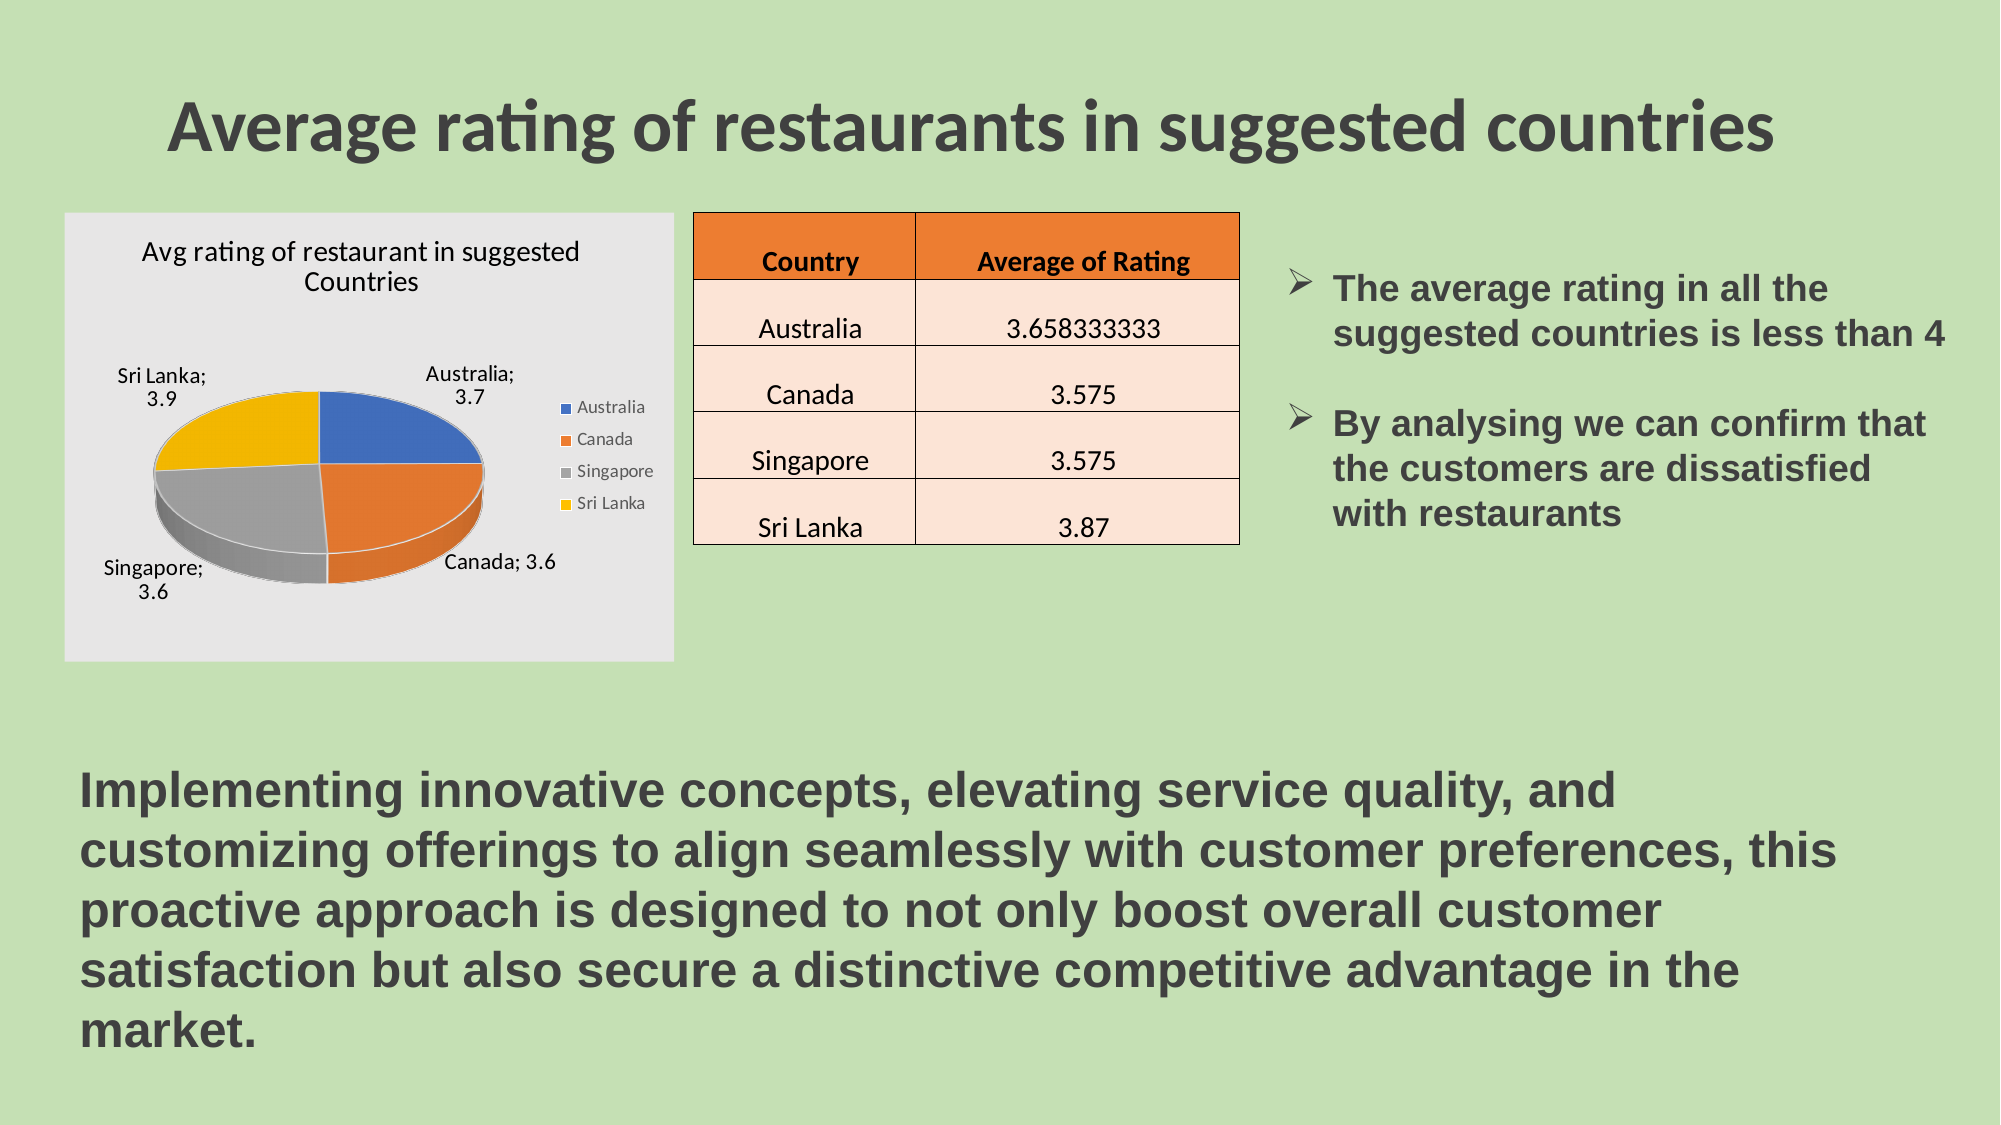

Average rating of restaurants in suggested countries

[unsupported chart]

| Country | Average of Rating |
| --- | --- |
| Australia | 3.658333333 |
| Canada | 3.575 |
| Singapore | 3.575 |
| Sri Lanka | 3.87 |
The average rating in all the suggested countries is less than 4

By analysing we can confirm that the customers are dissatisfied with restaurants
Implementing innovative concepts, elevating service quality, and customizing offerings to align seamlessly with customer preferences, this proactive approach is designed to not only boost overall customer satisfaction but also secure a distinctive competitive advantage in the market.